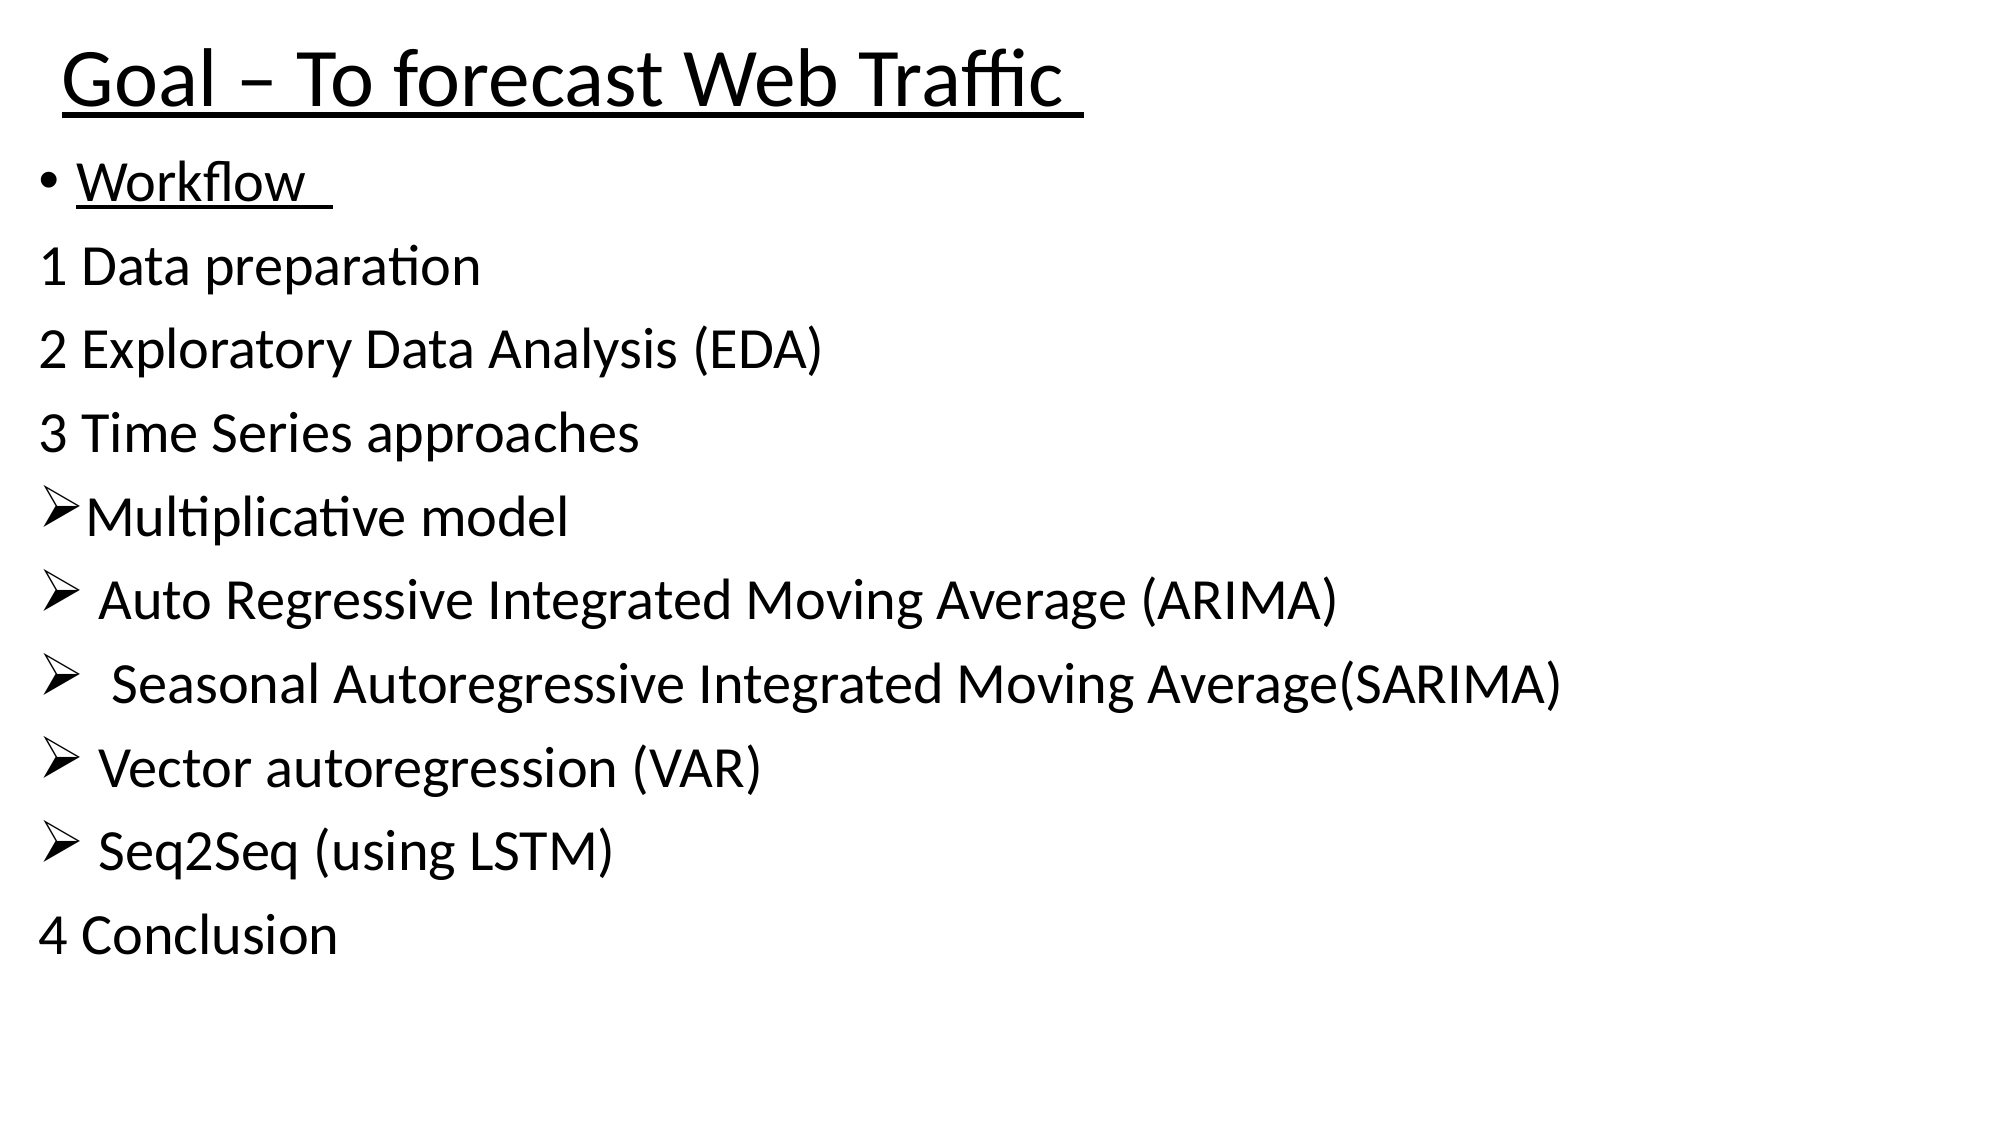

# Goal – To forecast Web Traffic
Workflow
1 Data preparation
2 Exploratory Data Analysis (EDA)
3 Time Series approaches
Multiplicative model
 Auto Regressive Integrated Moving Average (ARIMA)
  Seasonal Autoregressive Integrated Moving Average(SARIMA)
 Vector autoregression (VAR)
 Seq2Seq (using LSTM)
4 Conclusion